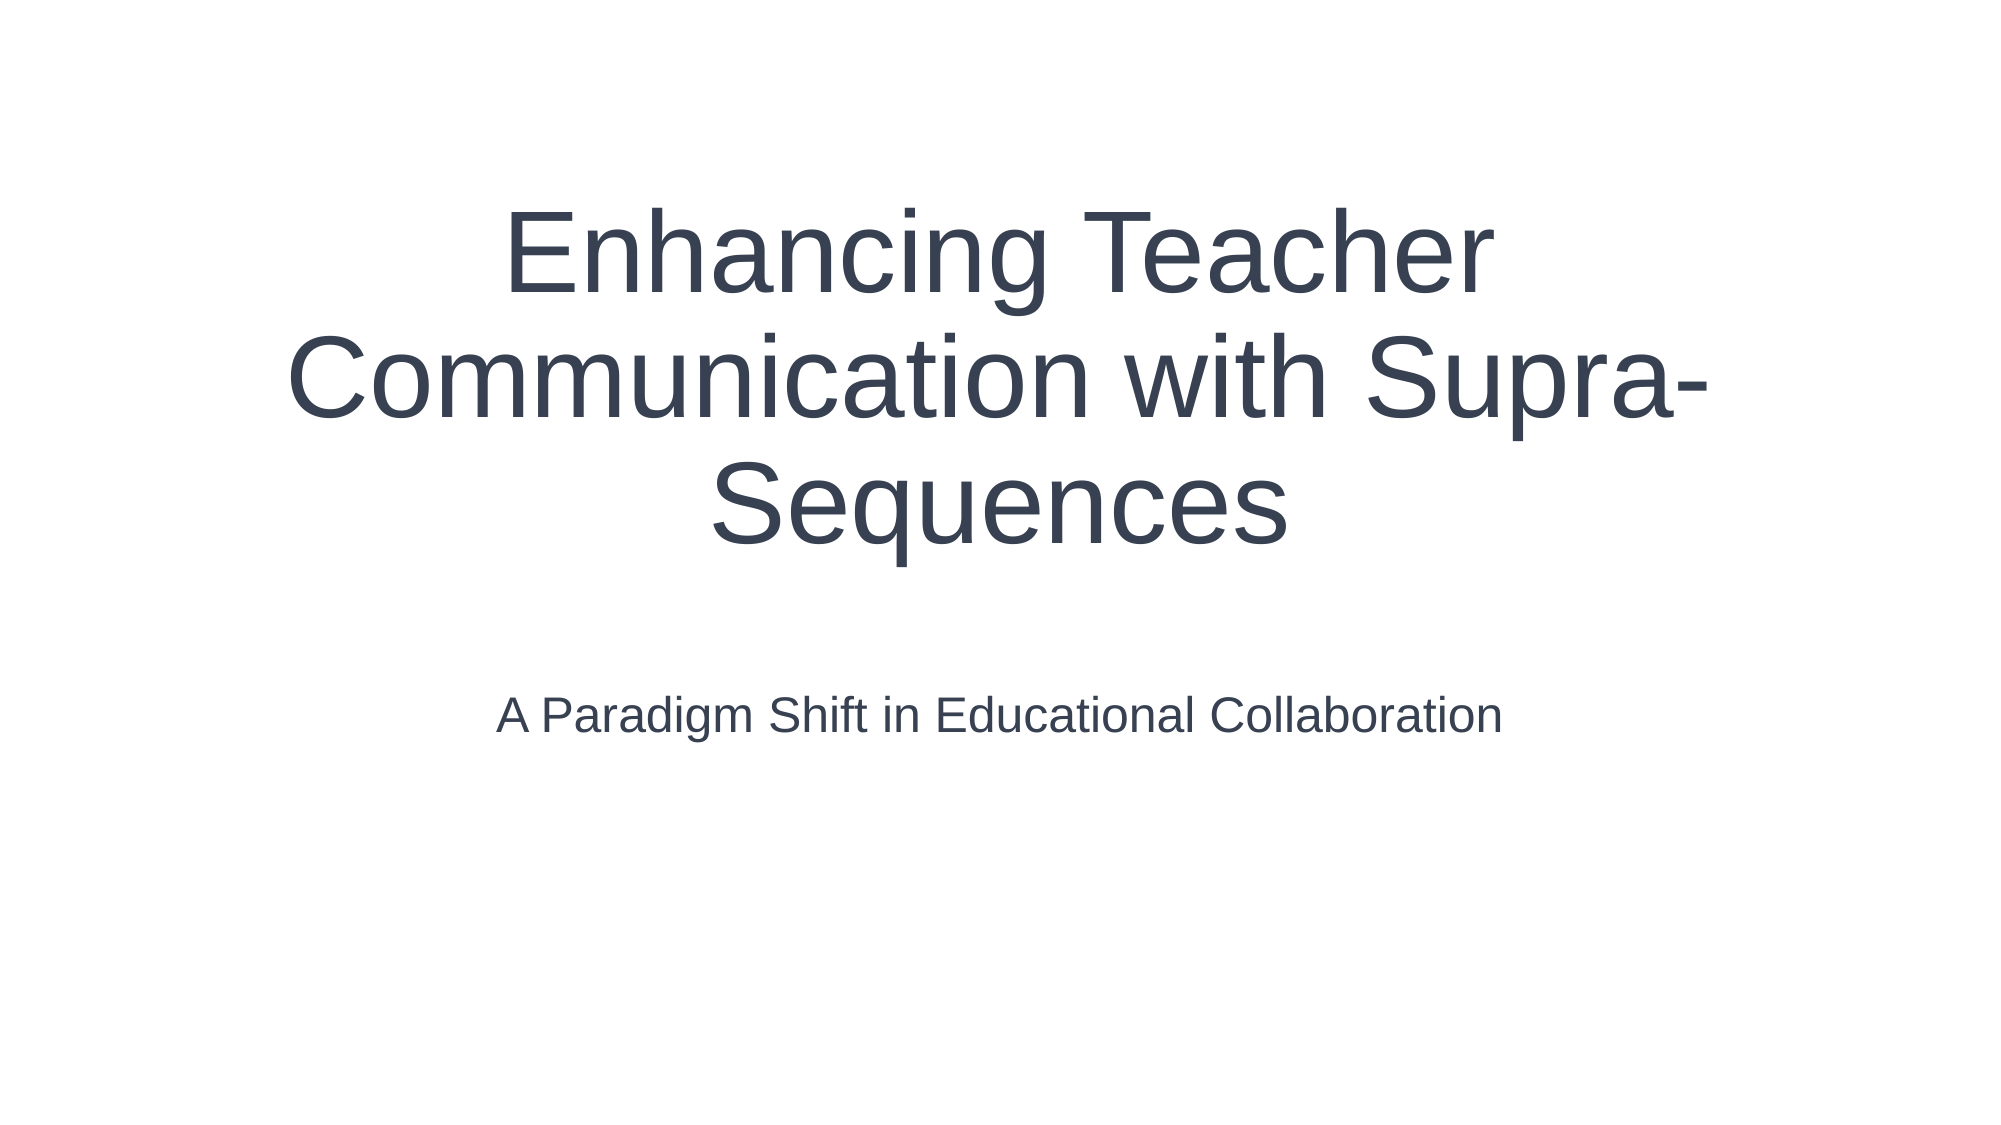

# Enhancing Teacher Communication with Supra-Sequences
A Paradigm Shift in Educational Collaboration